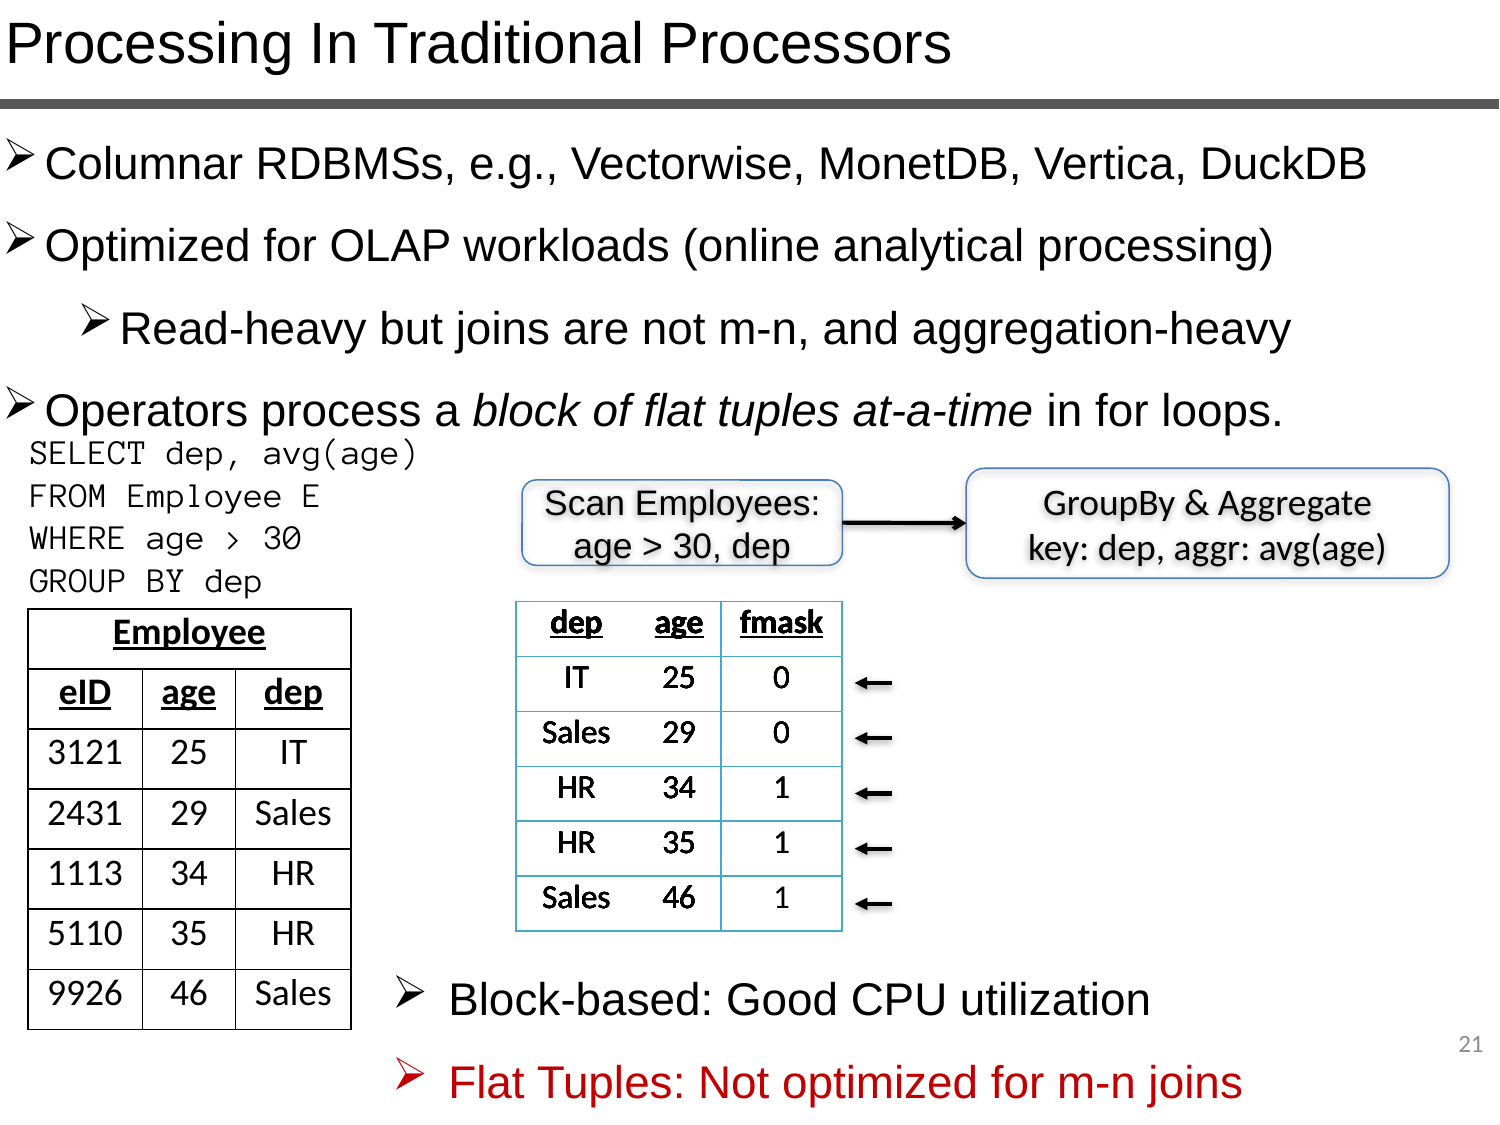

Processing In Traditional Processors
Columnar RDBMSs, e.g., Vectorwise, MonetDB, Vertica, DuckDB
Optimized for OLAP workloads (online analytical processing)
Read-heavy but joins are not m-n, and aggregation-heavy
Operators process a block of flat tuples at-a-time in for loops.
SELECT dep, avg(age)
FROM Employee E
WHERE age > 30
GROUP BY dep
GroupBy & Aggregate
key: dep, aggr: avg(age)
Scan Employees: age > 30, dep
| dep | age | fmask |
| --- | --- | --- |
| IT | 25 |  |
| Sales | 29 |  |
| HR | 34 |  |
| HR | 35 |  |
| Sales | 46 |  |
| dep | age | fmask |
| --- | --- | --- |
| IT | 25 | 0 |
| Sales | 29 |  |
| HR | 34 |  |
| HR | 35 |  |
| Sales | 46 |  |
| dep | age | fmask |
| --- | --- | --- |
| IT | 25 | 0 |
| Sales | 29 | 0 |
| HR | 34 |  |
| HR | 35 |  |
| Sales | 46 |  |
| dep | age | fmask |
| --- | --- | --- |
| IT | 25 | 0 |
| Sales | 29 | 0 |
| HR | 34 | 1 |
| HR | 35 |  |
| Sales | 46 |  |
| dep | age | fmask |
| --- | --- | --- |
| IT | 25 | 0 |
| Sales | 29 | 0 |
| HR | 34 | 1 |
| HR | 35 | 1 |
| Sales | 46 |  |
| dep | age | fmask |
| --- | --- | --- |
| IT | 25 | 0 |
| Sales | 29 | 0 |
| HR | 34 | 1 |
| HR | 35 | 1 |
| Sales | 46 | 1 |
| dep | age |
| --- | --- |
| IT | 25 |
| Sales | 29 |
| HR | 34 |
| HR | 35 |
| Sales | 46 |
| Employee |  |  |
| --- | --- | --- |
| eID | age | dep |
| 3121 | 25 | IT |
| 2431 | 29 | Sales |
| 1113 | 34 | HR |
| 5110 | 35 | HR |
| 9926 | 46 | Sales |
Block-based: Good CPU utilization
Flat Tuples: Not optimized for m-n joins
21